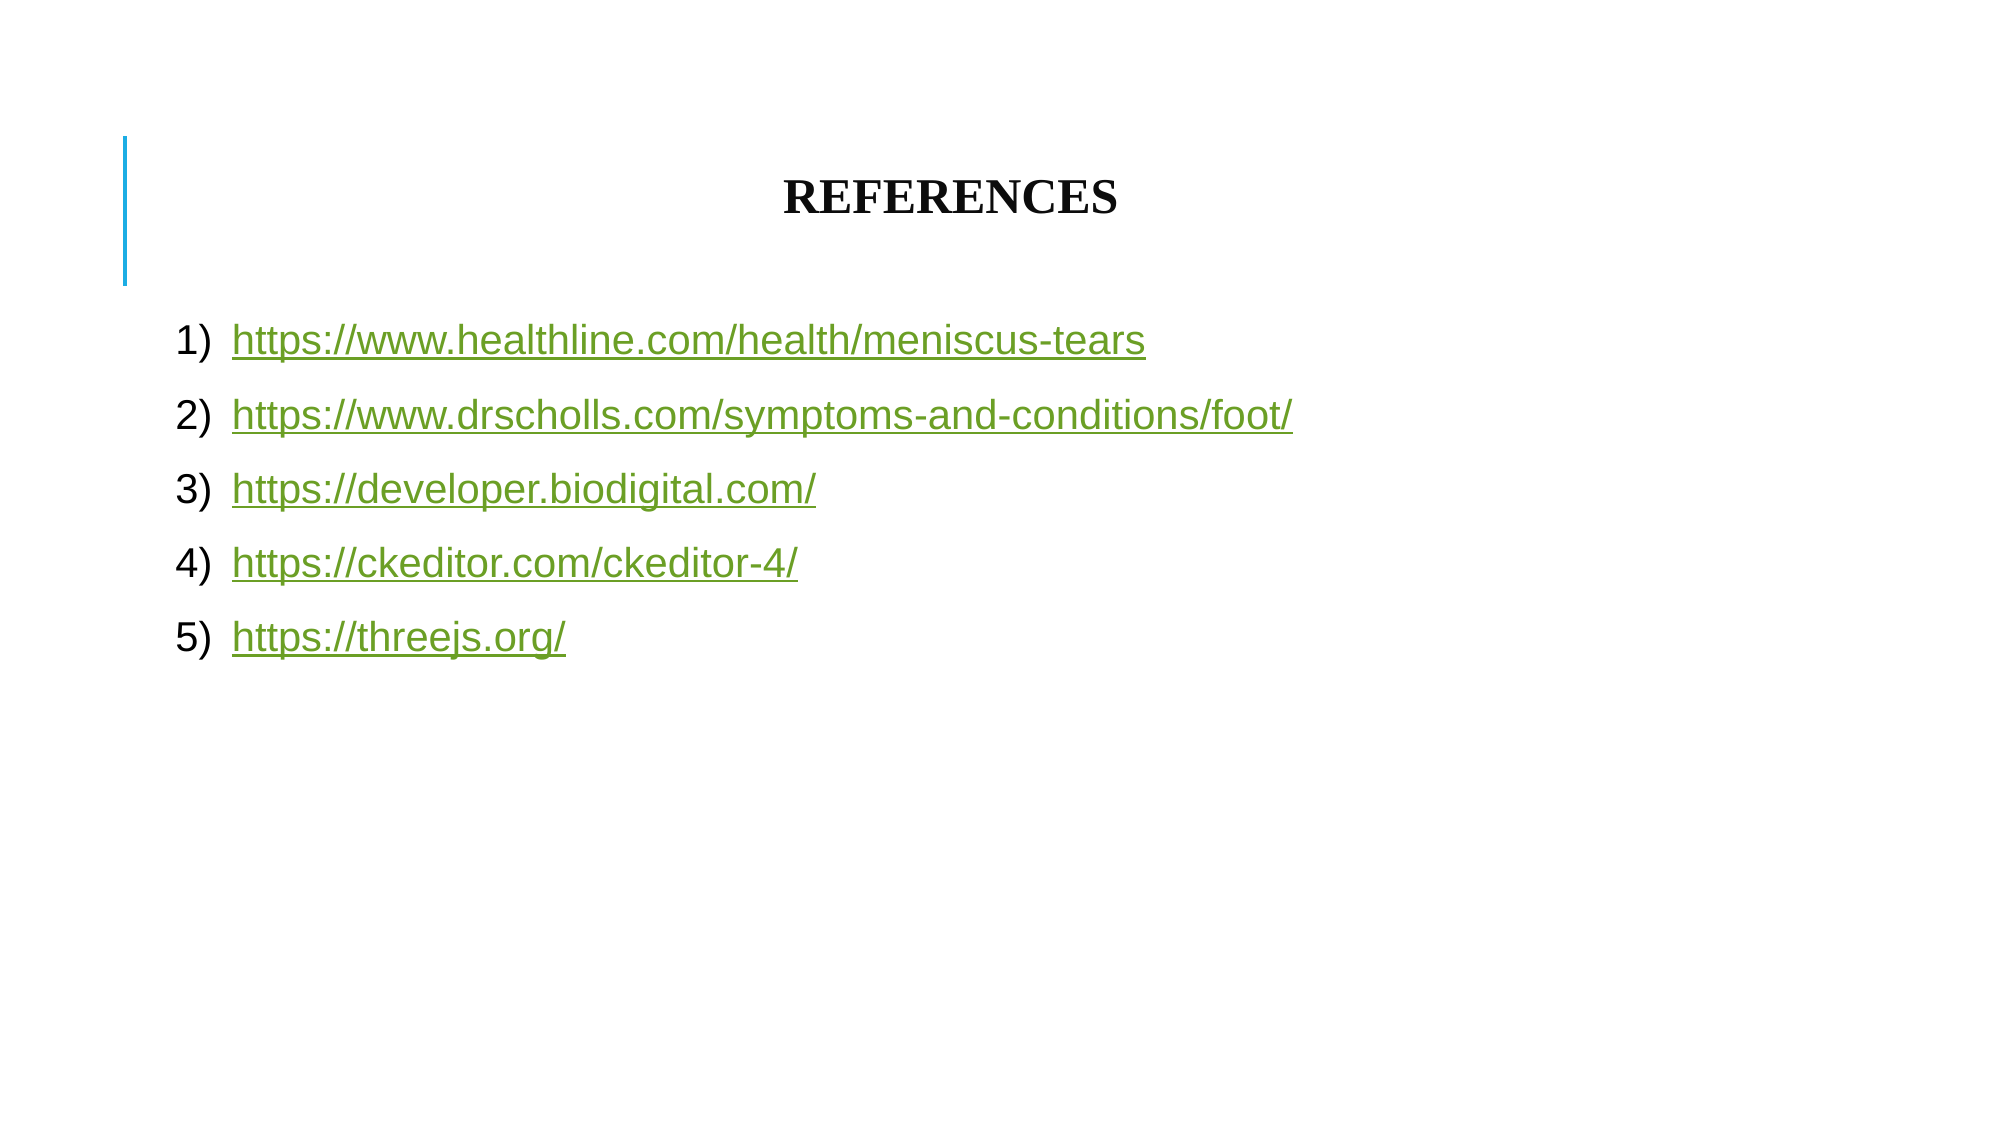

# REFERENCES
https://www.healthline.com/health/meniscus-tears
https://www.drscholls.com/symptoms-and-conditions/foot/
https://developer.biodigital.com/
https://ckeditor.com/ckeditor-4/
https://threejs.org/